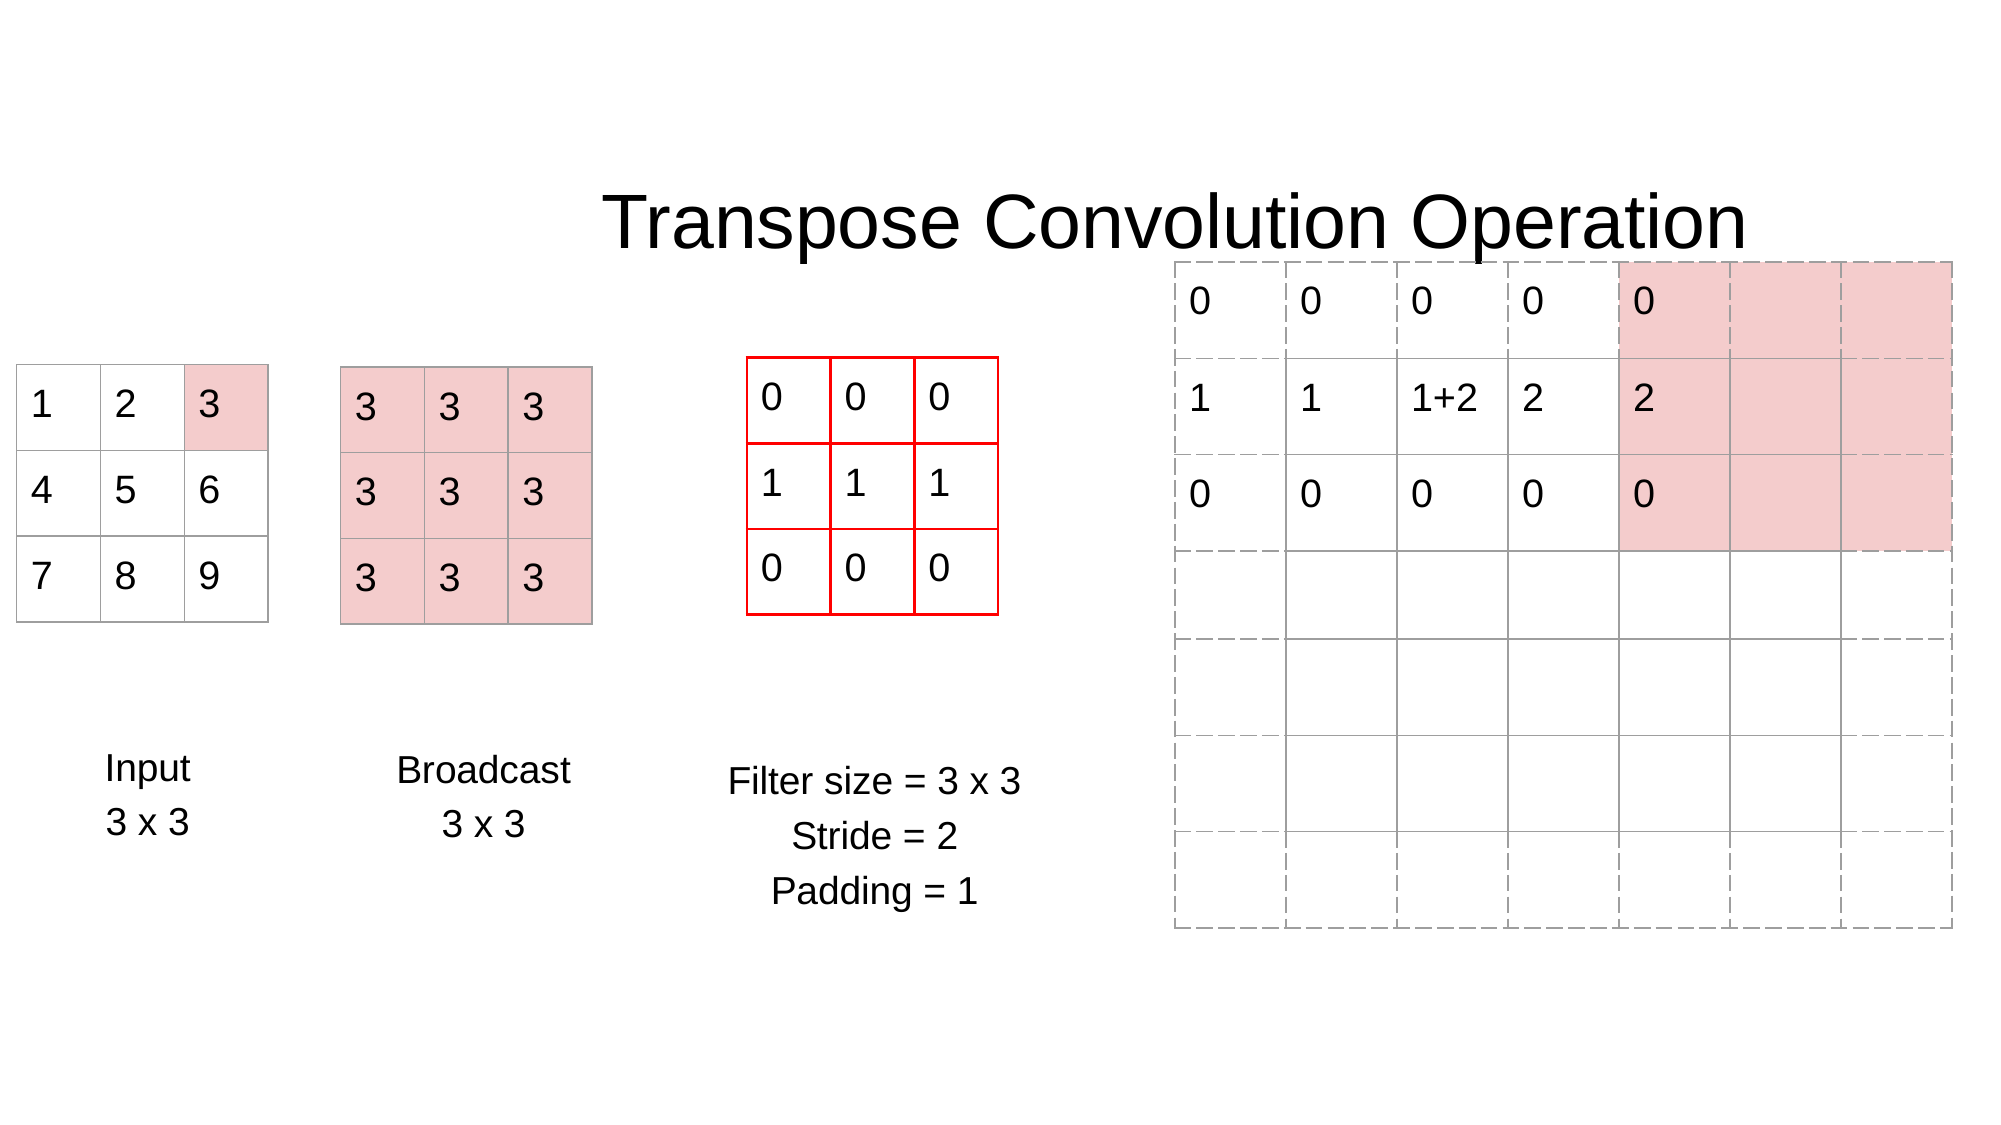

# Transpose Convolution Operation
| 0 | 0 | 0 | 0 | 0 |  |  |
| --- | --- | --- | --- | --- | --- | --- |
| 1 | 1 | 1+2 | 2 | 2 |  |  |
| 0 | 0 | 0 | 0 | 0 |  |  |
|  |  |  |  |  |  |  |
|  |  |  |  |  |  |  |
|  |  |  |  |  |  |  |
|  |  |  |  |  |  |  |
| 0 | 0 | 0 |
| --- | --- | --- |
| 1 | 1 | 1 |
| 0 | 0 | 0 |
| 1 | 2 | 3 |
| --- | --- | --- |
| 4 | 5 | 6 |
| 7 | 8 | 9 |
| 3 | 3 | 3 |
| --- | --- | --- |
| 3 | 3 | 3 |
| 3 | 3 | 3 |
Input 3 x 3
Broadcast 3 x 3
Filter size = 3 x 3
Stride = 2
Padding = 1